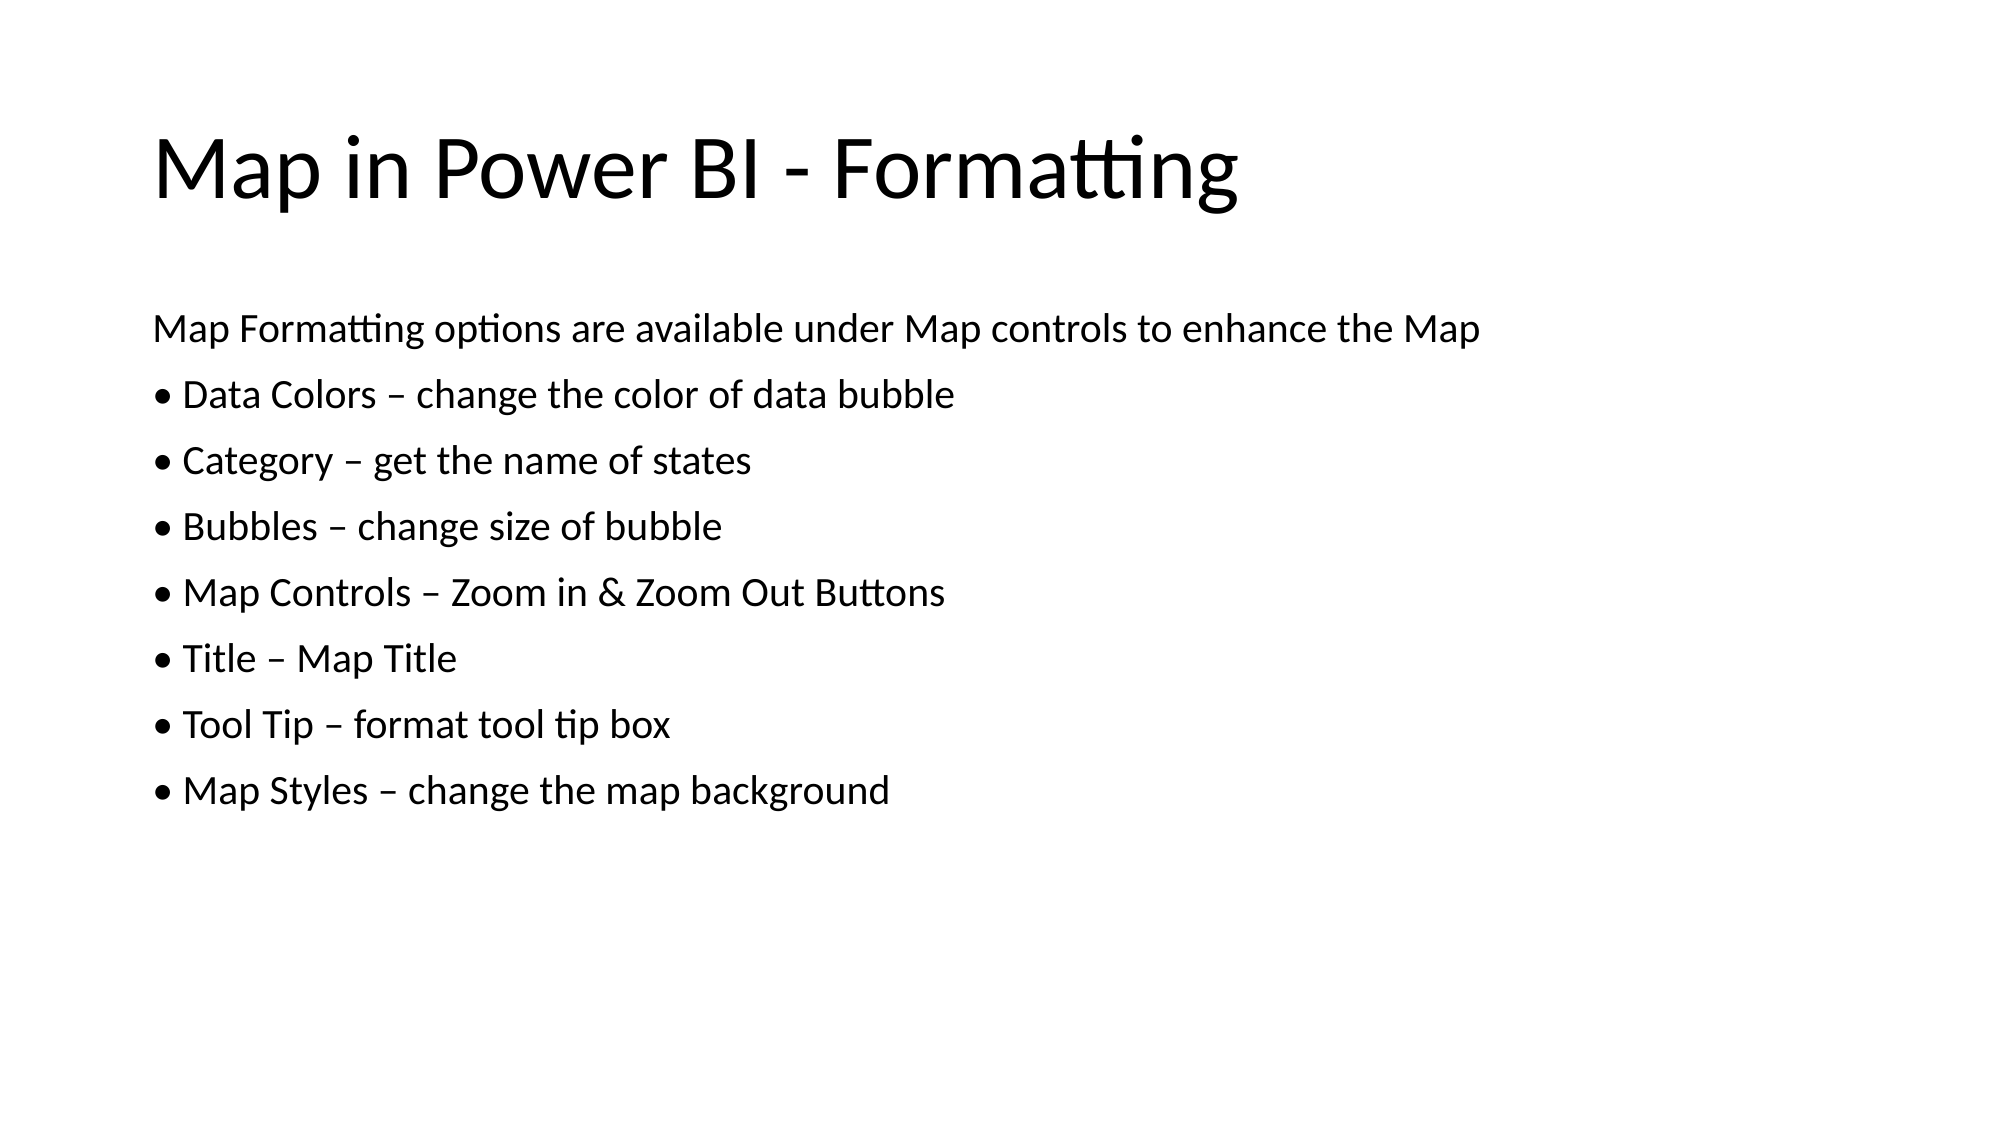

# Map in Power BI - Formatting
Map Formatting options are available under Map controls to enhance the Map
• Data Colors – change the color of data bubble
• Category – get the name of states
• Bubbles – change size of bubble
• Map Controls – Zoom in & Zoom Out Buttons
• Title – Map Title
• Tool Tip – format tool tip box
• Map Styles – change the map background